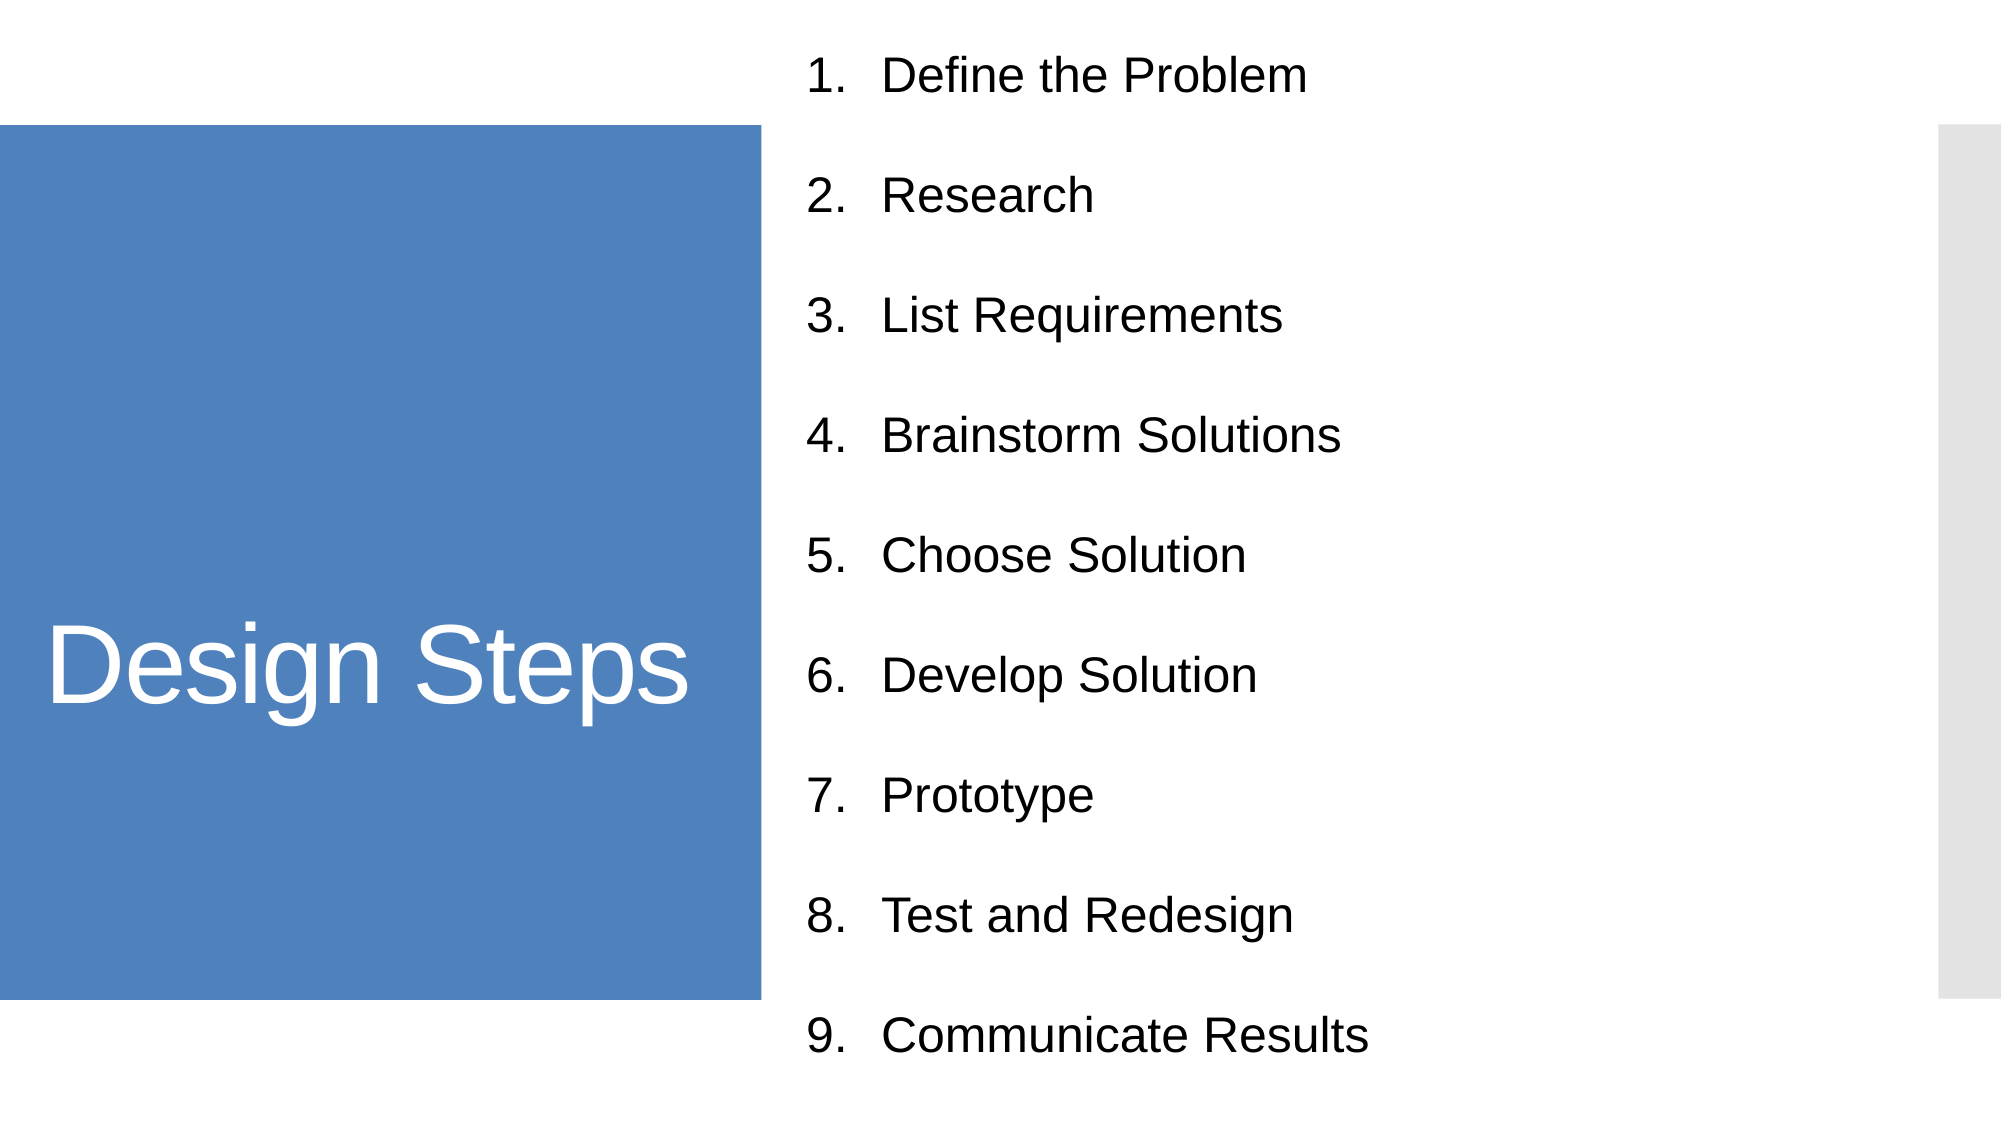

Define the Problem

Research

List Requirements

Brainstorm Solutions

Choose Solution

Develop Solution

Prototype

Test and Redesign

Communicate Results

Design Steps